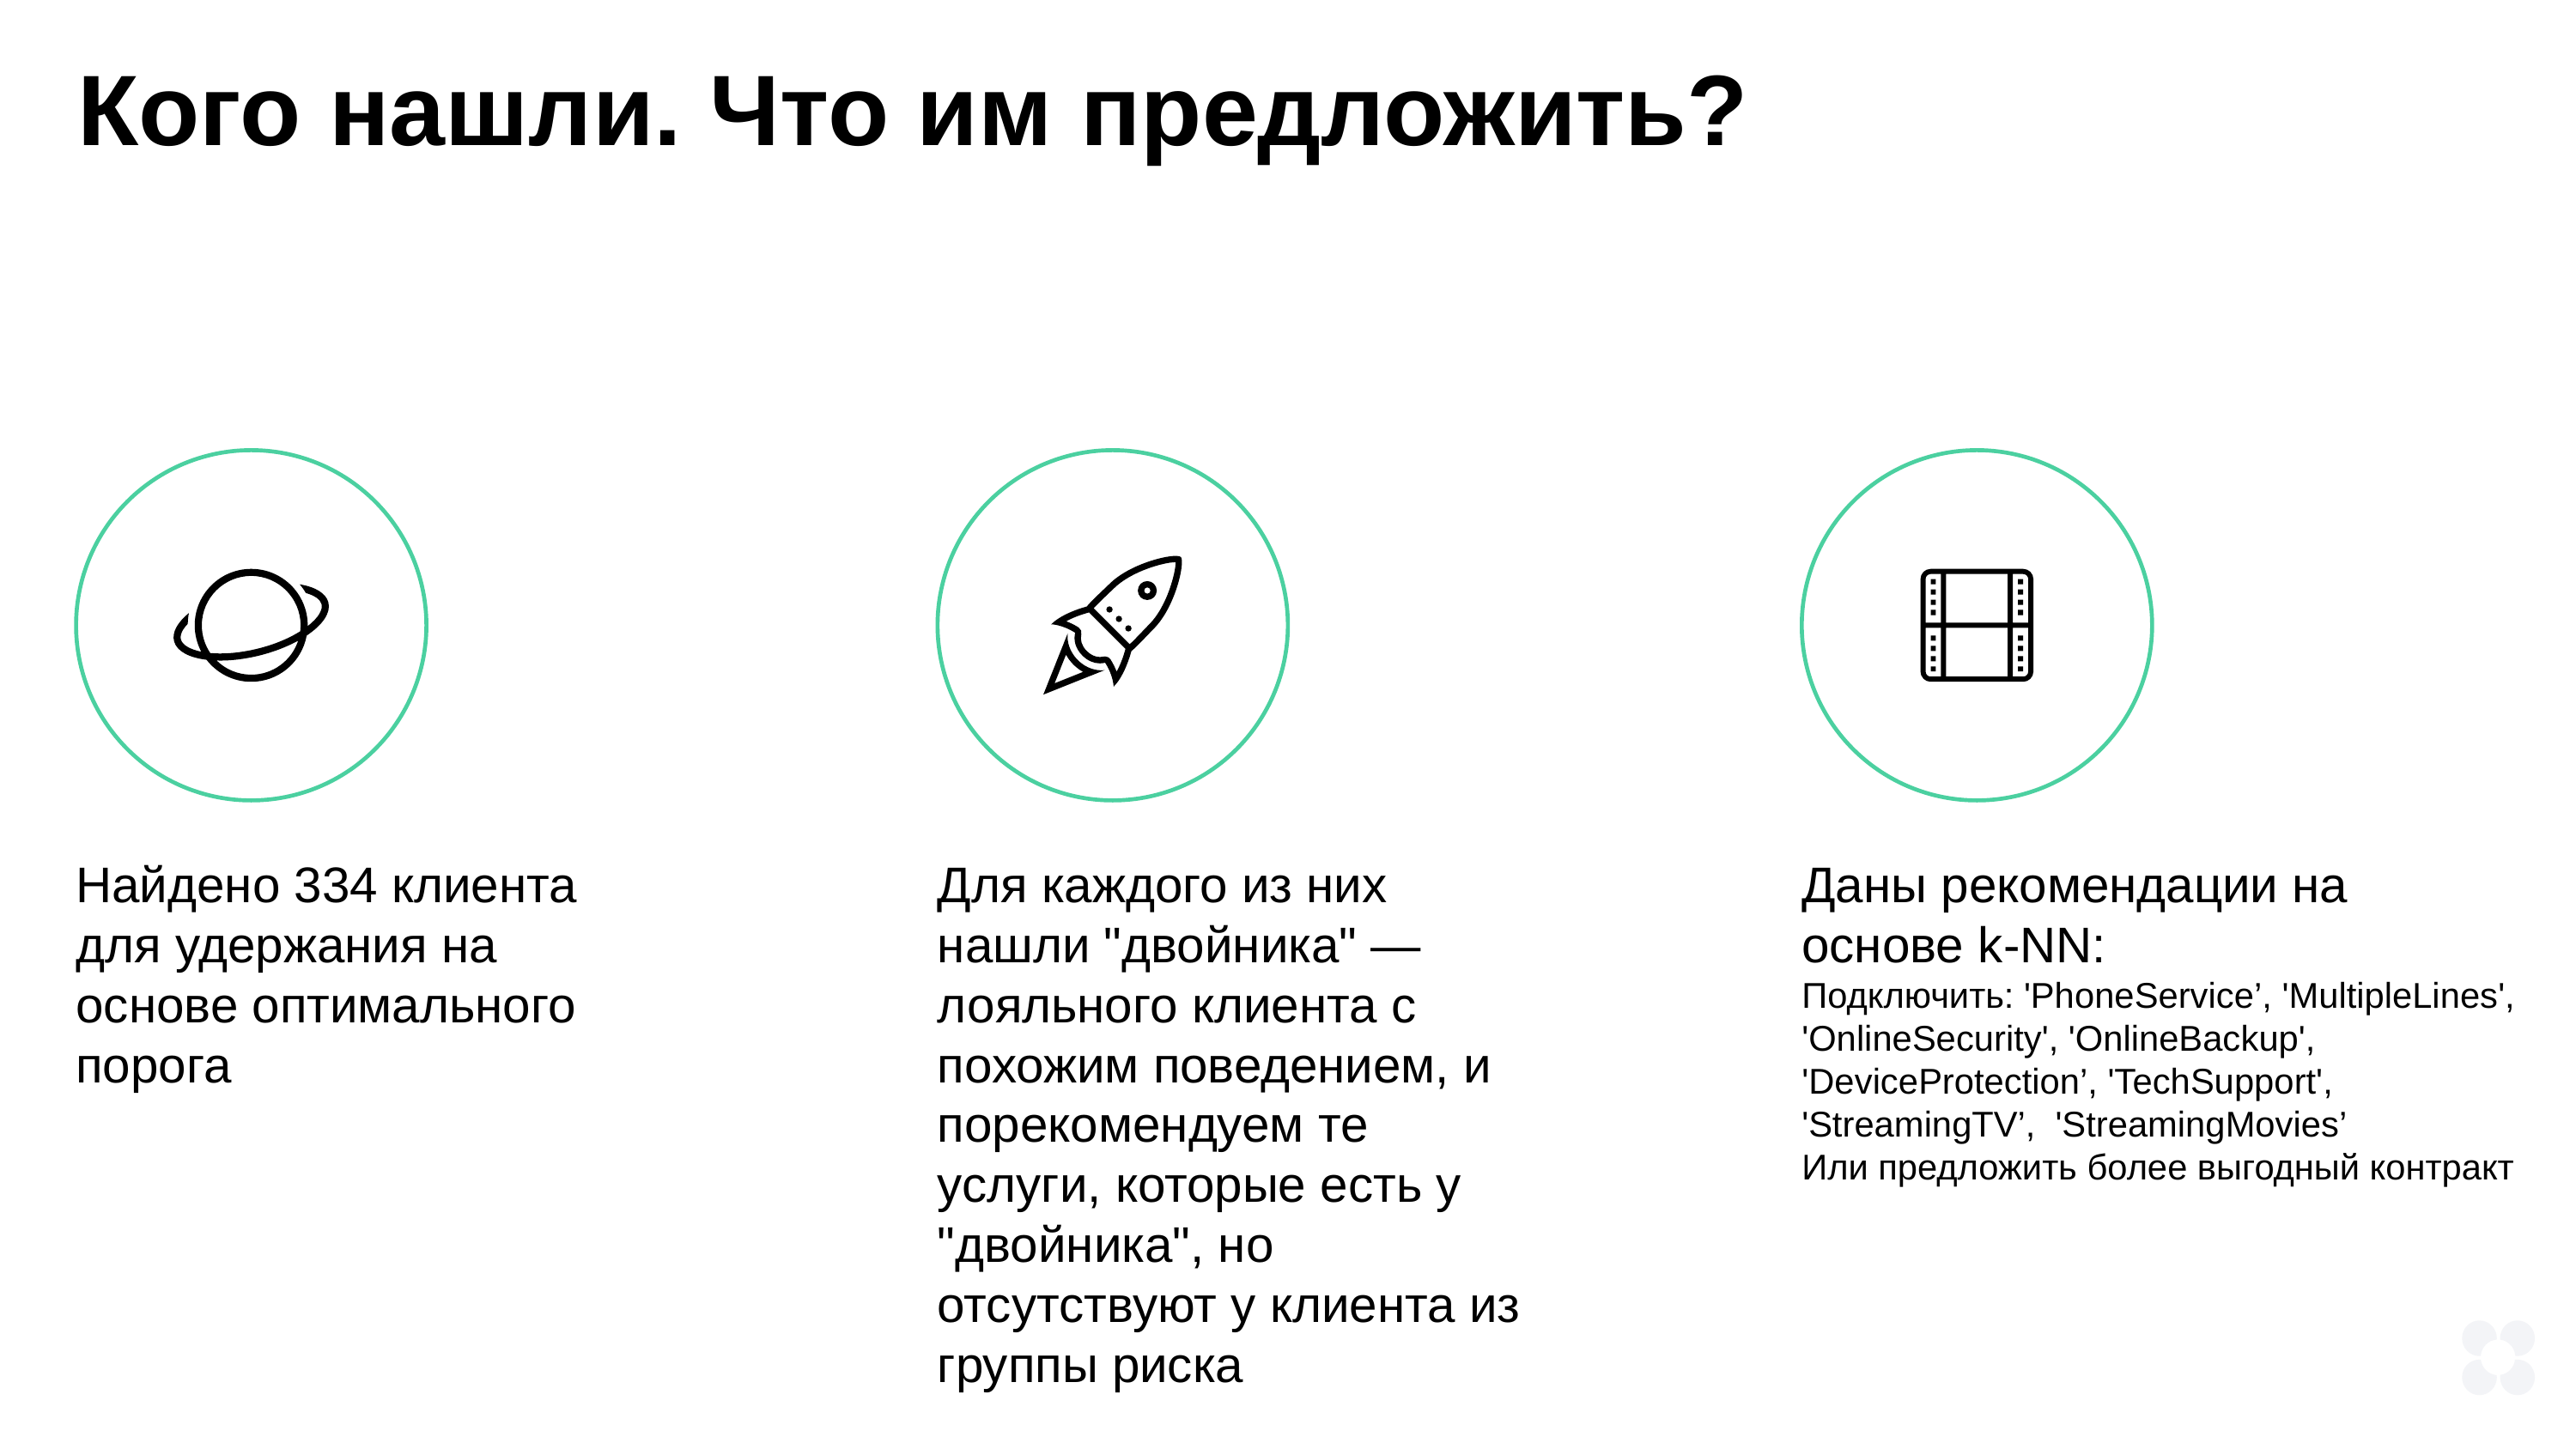

Кого нашли. Что им предложить?

Найдено 334 клиента для удержания на основе оптимального порога
Для каждого из них нашли "двойника" — лояльного клиента с похожим поведением, и порекомендуем те услуги, которые есть у "двойника", но отсутствуют у клиента из группы риска
Даны рекомендации на основе k-NN:
Подключить: 'PhoneService’, 'MultipleLines', 'OnlineSecurity', 'OnlineBackup',         'DeviceProtection’, 'TechSupport', 'StreamingTV’,  'StreamingMovies’
Или предложить более выгодный контракт